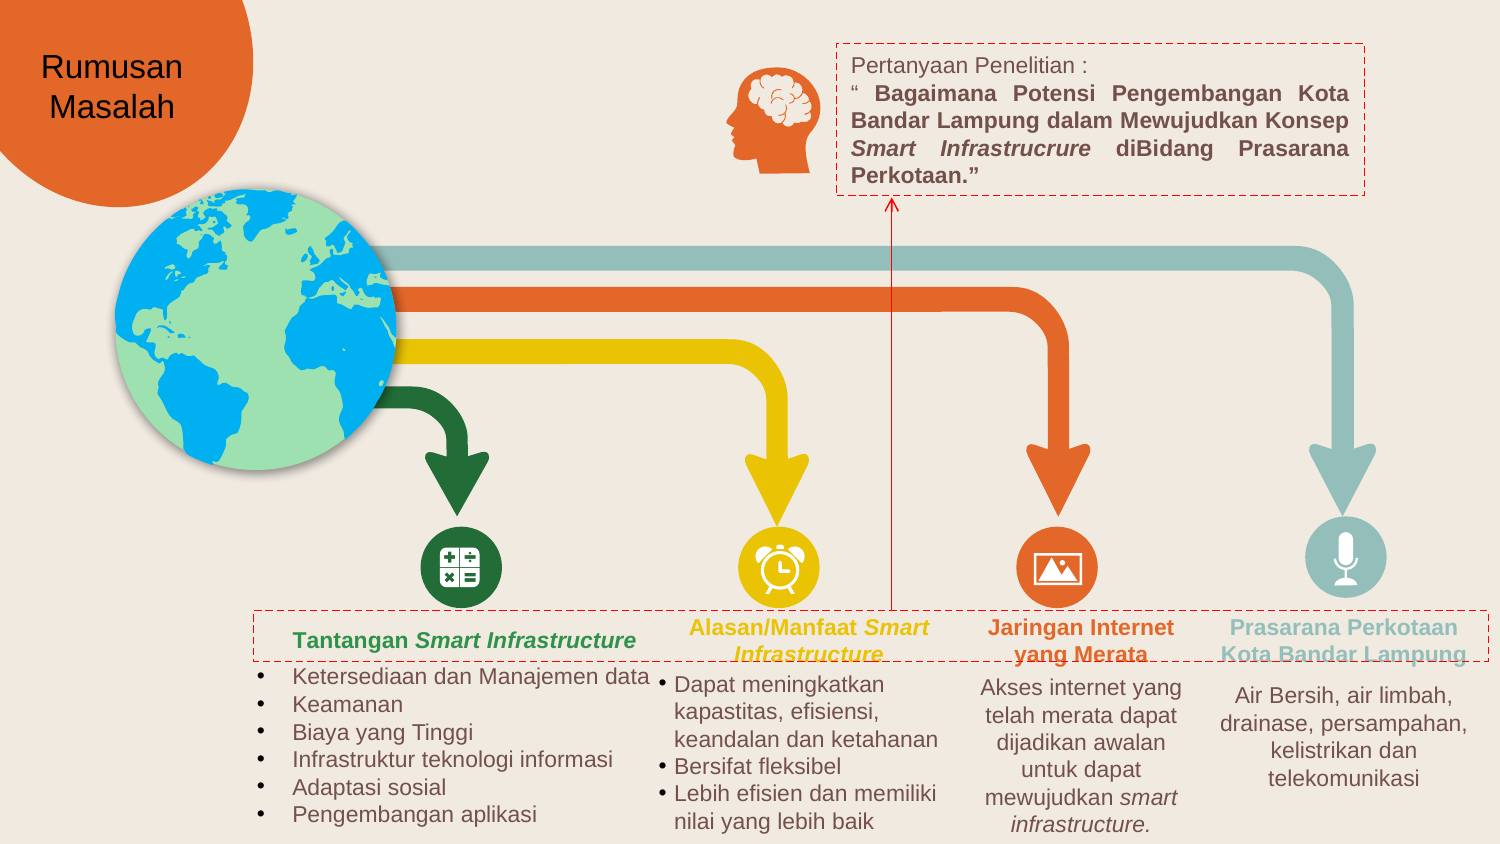

Rumusan Masalah
Pertanyaan Penelitian :
“ Bagaimana Potensi Pengembangan Kota Bandar Lampung dalam Mewujudkan Konsep Smart Infrastrucrure diBidang Prasarana Perkotaan.”

Jaringan Internet yang Merata
Akses internet yang telah merata dapat dijadikan awalan untuk dapat mewujudkan smart infrastructure.
Tantangan Smart Infrastructure
Ketersediaan dan Manajemen data
Keamanan
Biaya yang Tinggi
Infrastruktur teknologi informasi
Adaptasi sosial
Pengembangan aplikasi
Prasarana Perkotaan Kota Bandar Lampung
Air Bersih, air limbah, drainase, persampahan, kelistrikan dan telekomunikasi
Alasan/Manfaat Smart Infrastructure
Dapat meningkatkan kapastitas, efisiensi, keandalan dan ketahanan
Bersifat fleksibel
Lebih efisien dan memiliki nilai yang lebih baik